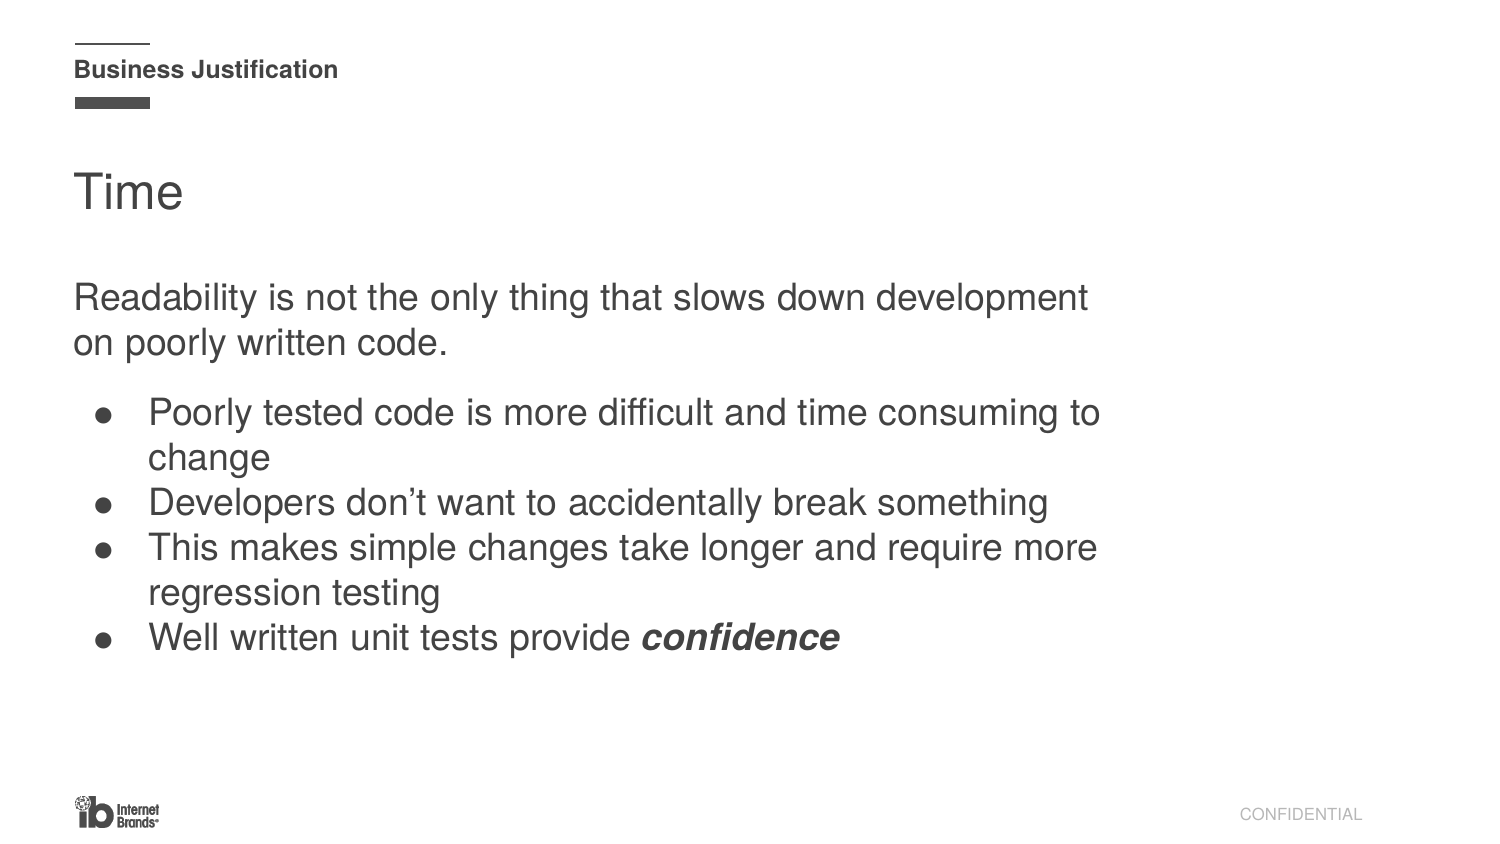

Business Justification
# Time
Readability is not the only thing that slows down development on poorly written code.
Poorly tested code is more difficult and time consuming to change
Developers don’t want to accidentally break something
This makes simple changes take longer and require more regression testing
Well written unit tests provide confidence